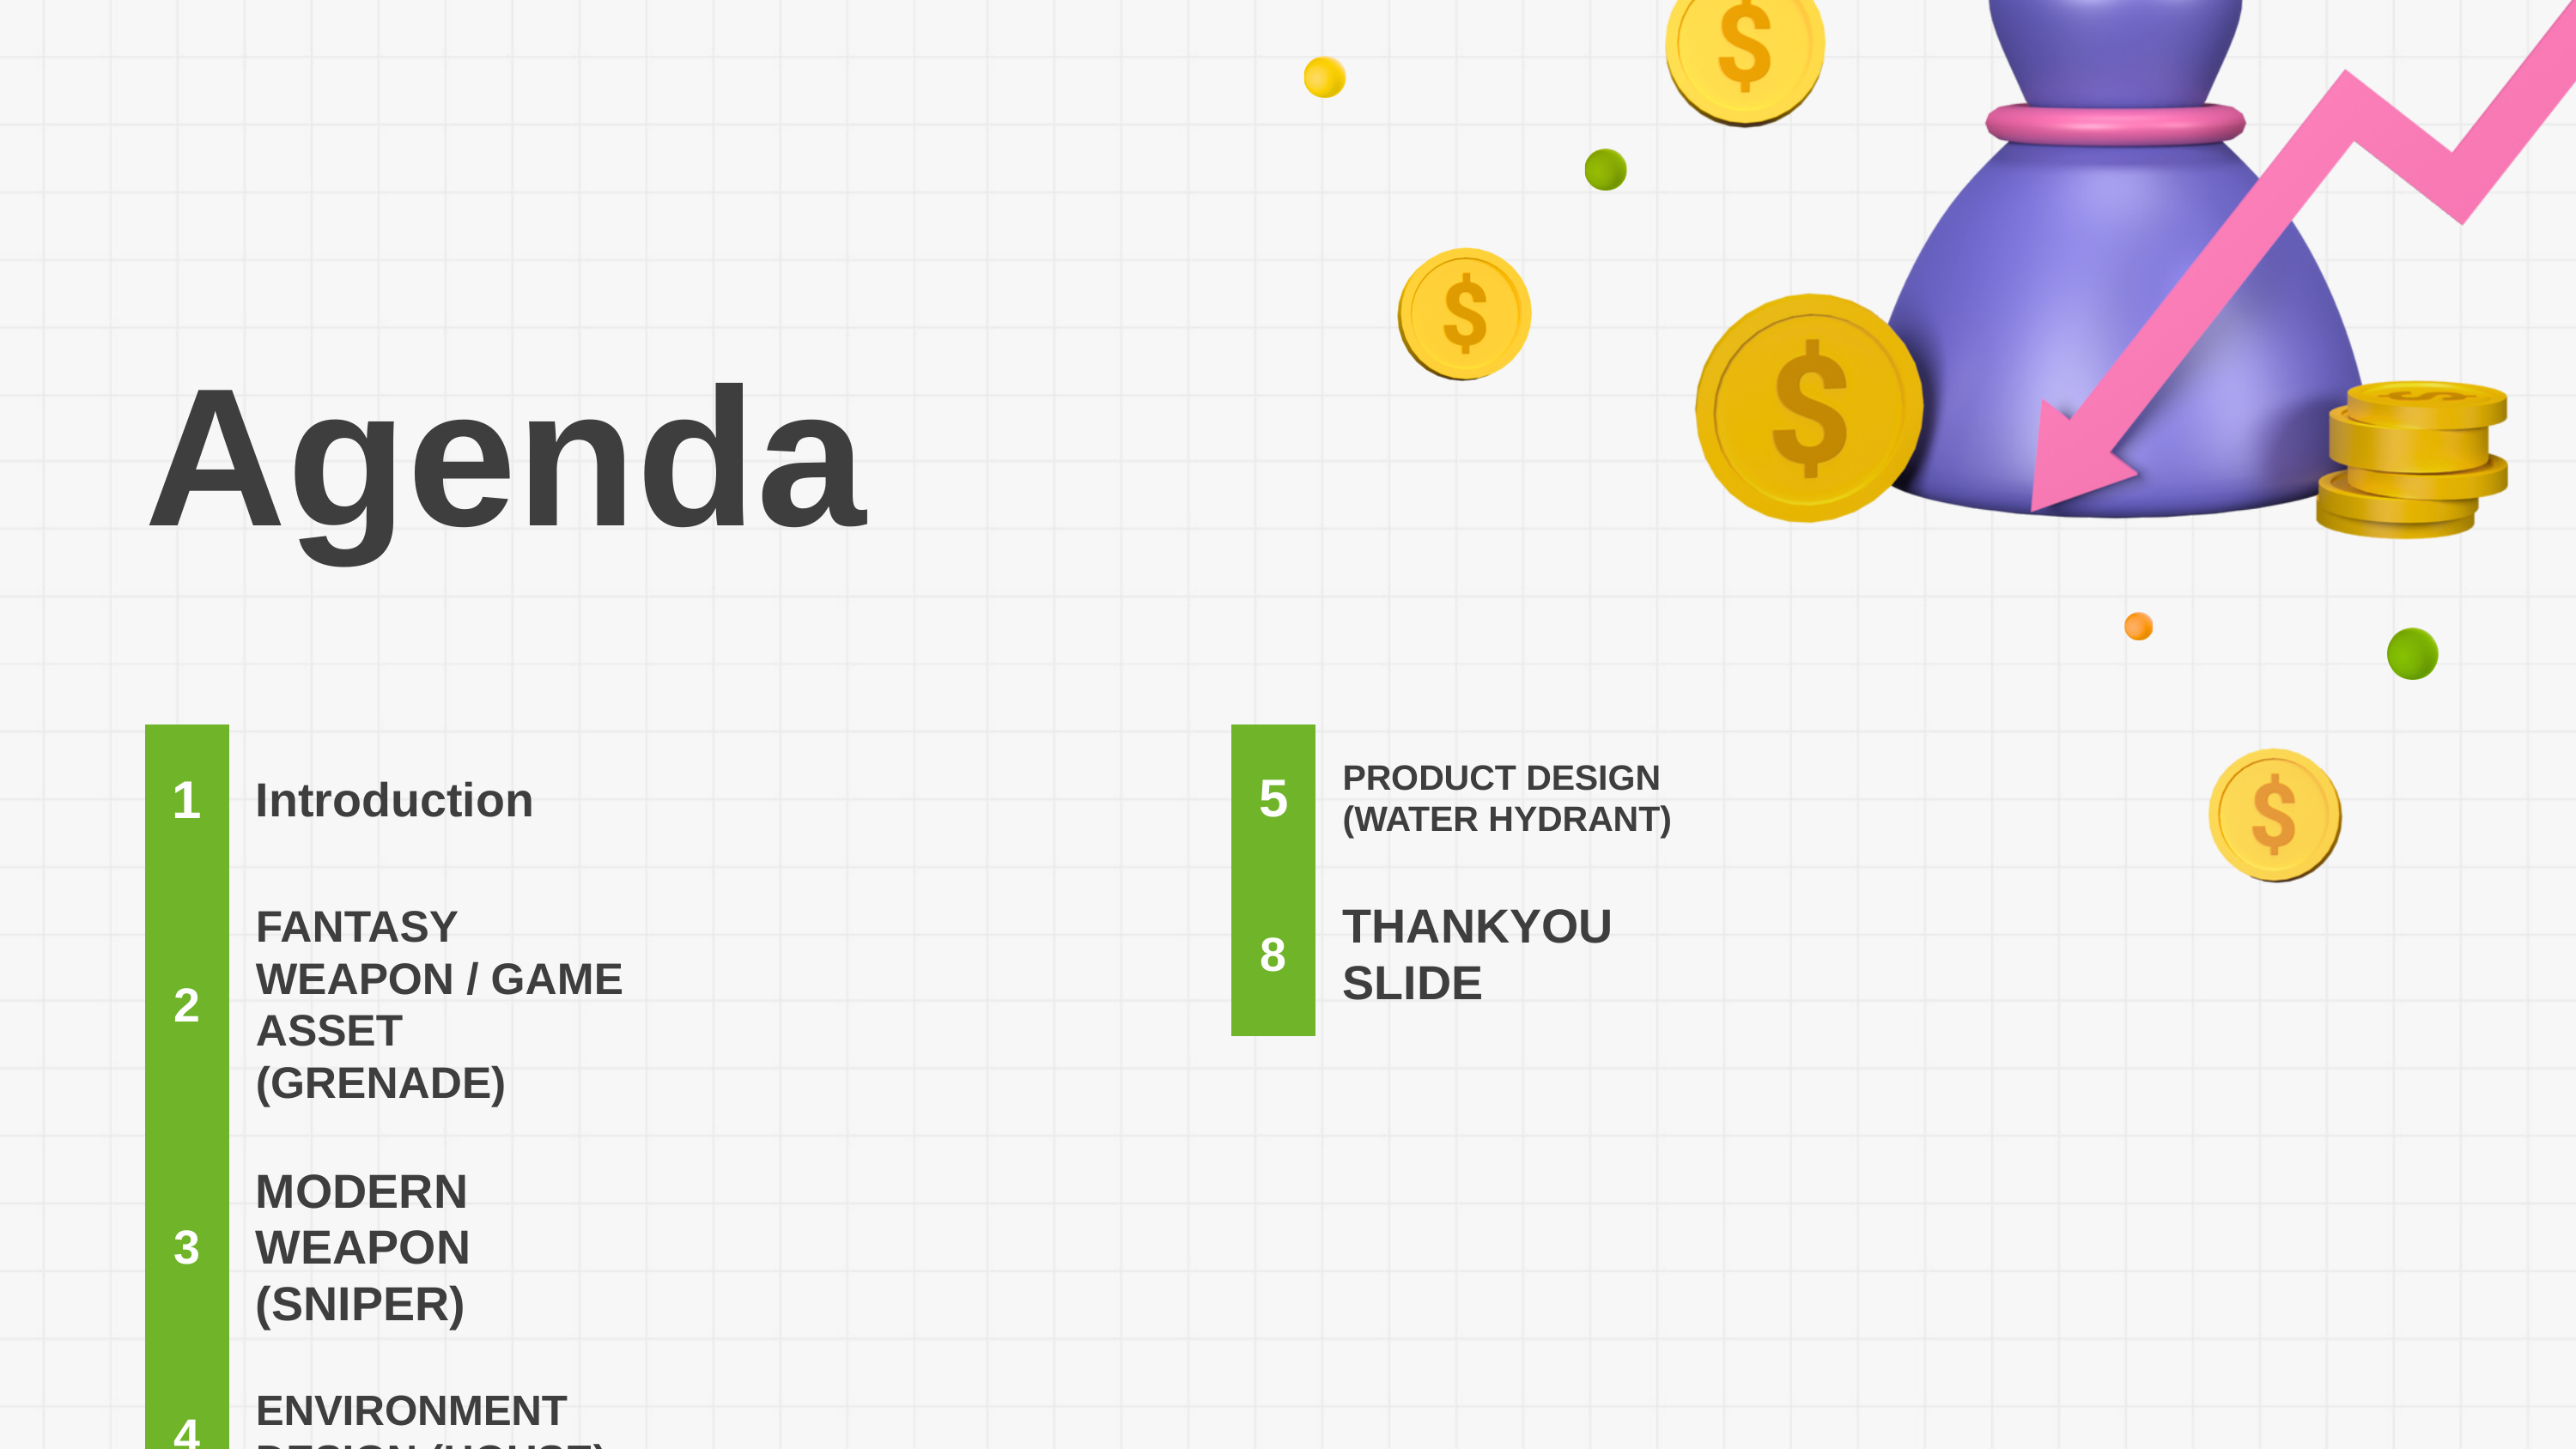

Agenda
| 1 | Introduction |
| --- | --- |
| 2 | FANTASY WEAPON / GAME ASSET (GRENADE) |
| 3 | MODERN WEAPON (SNIPER) |
| 4 | ENVIRONMENT DESIGN (HOUSE) |
| 5 | PRODUCT DESIGN (WATER HYDRANT) |
| --- | --- |
| 8 | THANKYOU SLIDE |